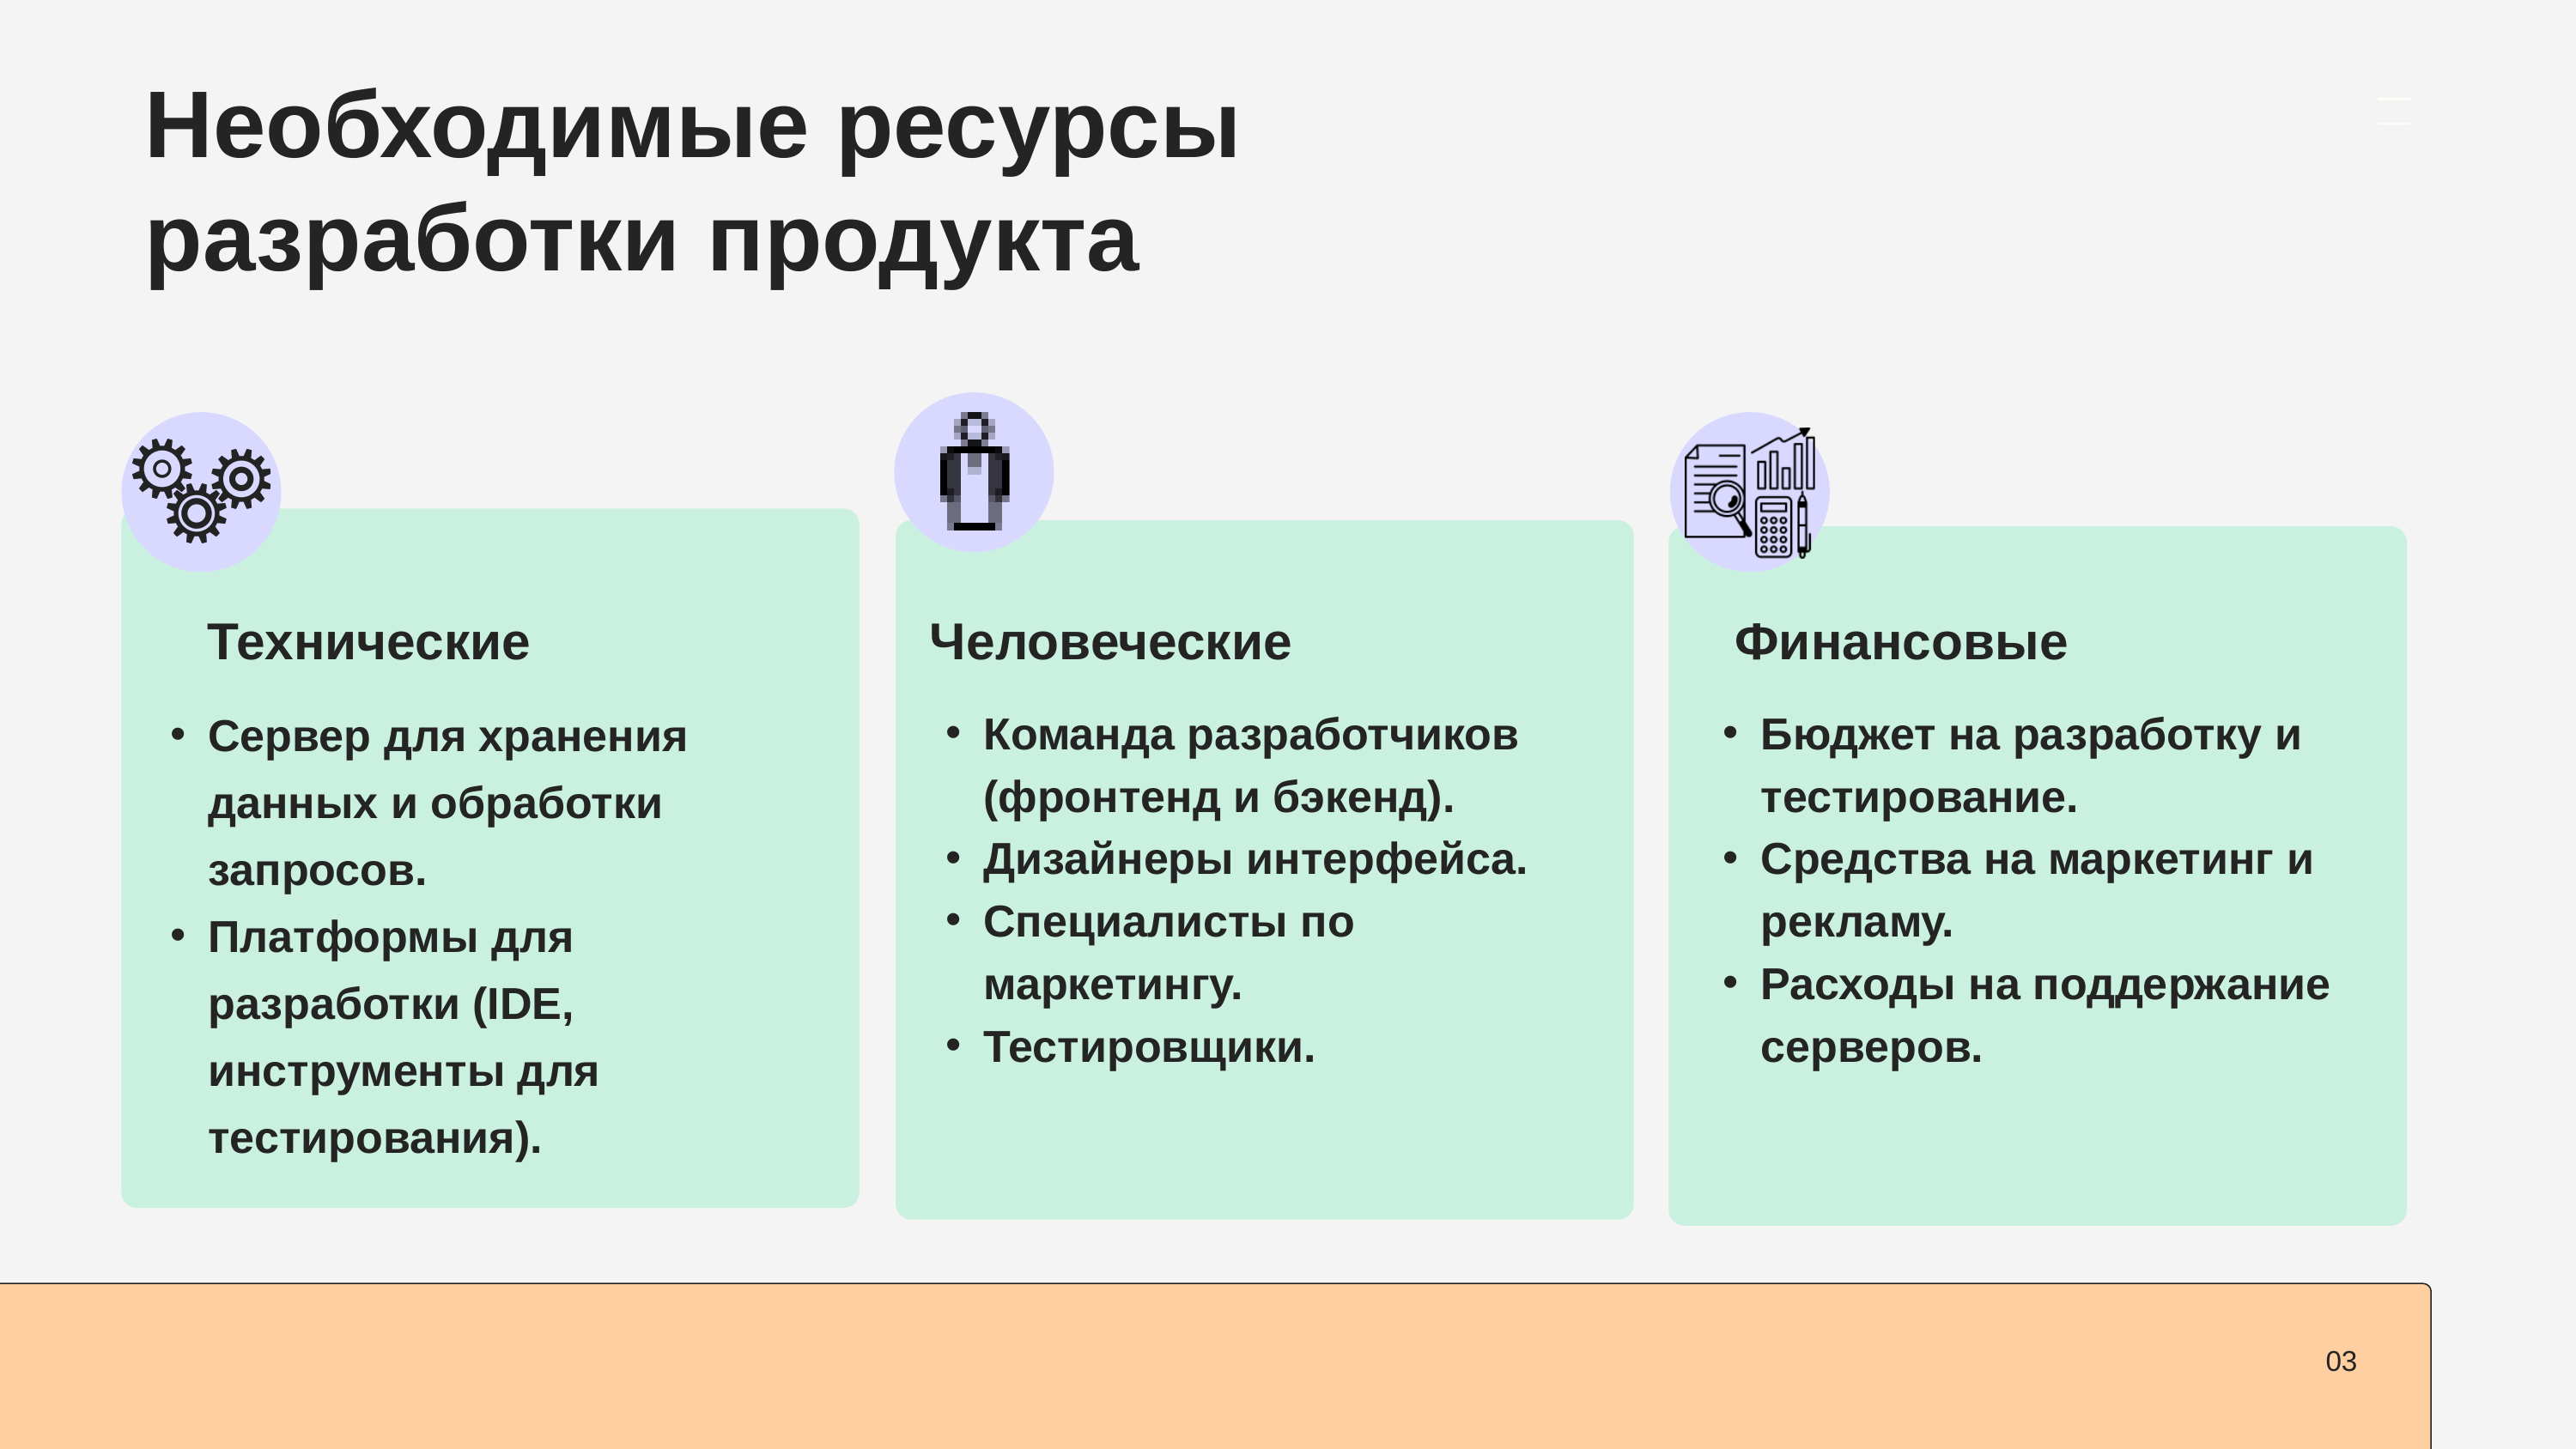

Необходимые ресурсы разработки продукта

Технические
Человеческие
Финансовые
Сервер для хранения данных и обработки запросов.
Платформы для разработки (IDE, инструменты для тестирования).

Команда разработчиков (фронтенд и бэкенд).
Дизайнеры интерфейса.
Специалисты по маркетингу.
Тестировщики.

Бюджет на разработку и тестирование.
Средства на маркетинг и рекламу.
Расходы на поддержание серверов.

03